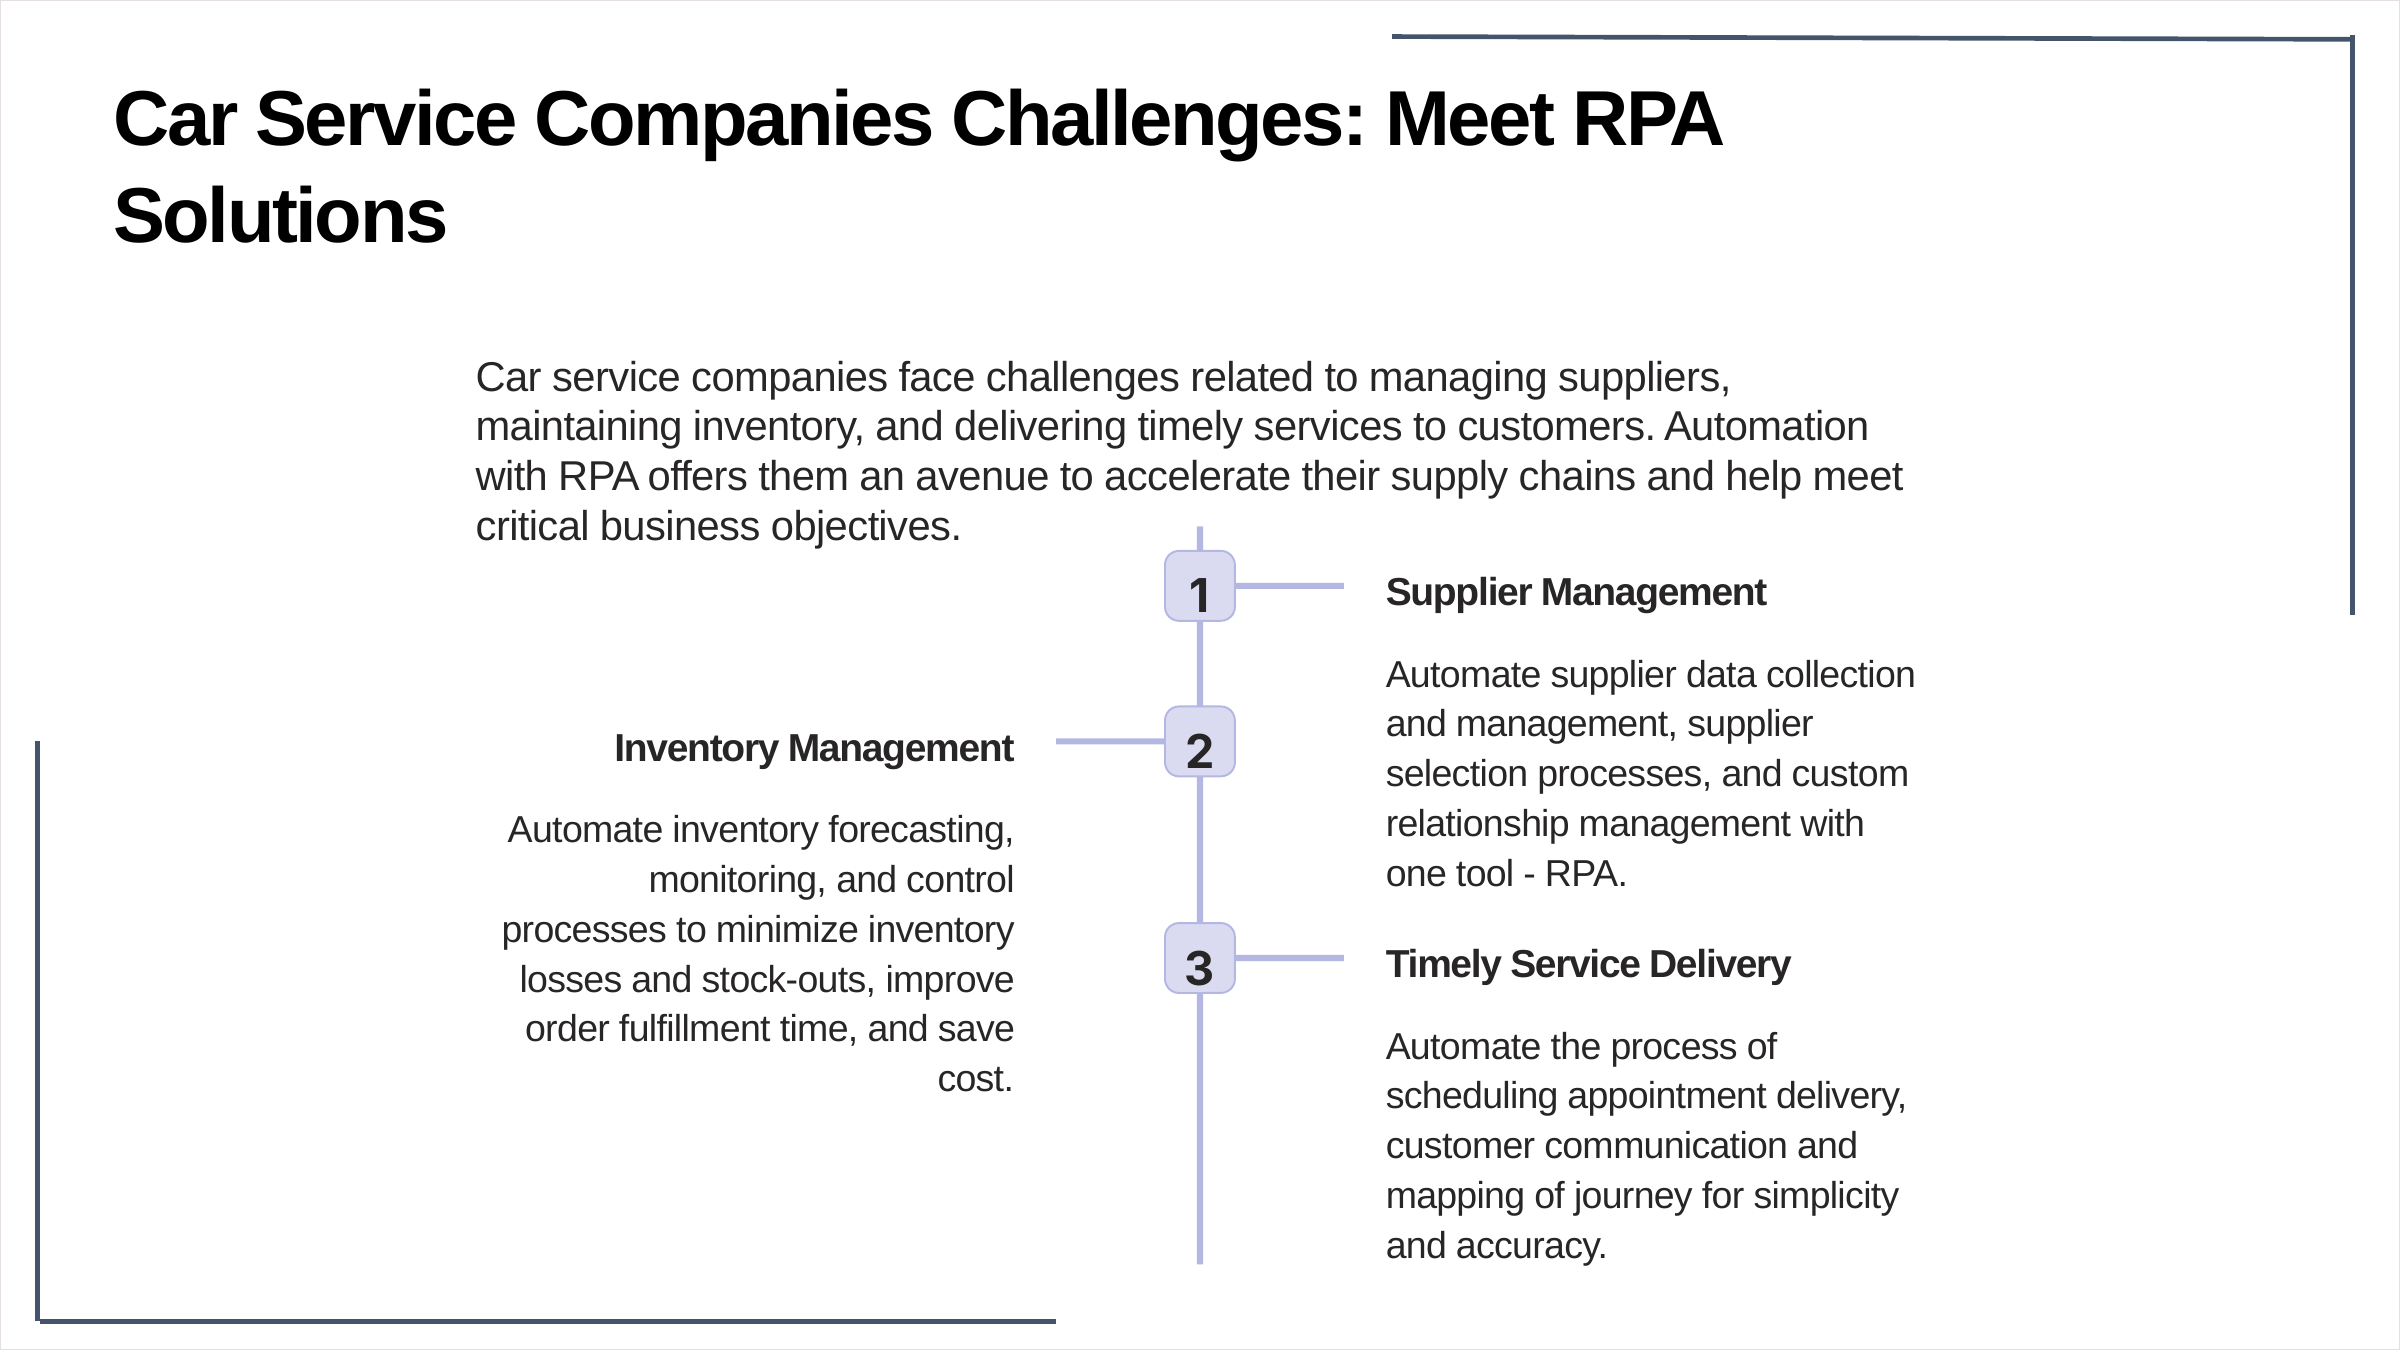

Car Service Companies Challenges: Meet RPA Solutions
Car service companies face challenges related to managing suppliers, maintaining inventory, and delivering timely services to customers. Automation with RPA offers them an avenue to accelerate their supply chains and help meet critical business objectives.

1
Supplier Management

Automate supplier data collection and management, supplier selection processes, and custom relationship management with one tool - RPA.

2
Inventory Management

Automate inventory forecasting, monitoring, and control processes to minimize inventory losses and stock-outs, improve order fulfillment time, and save cost.

3
Timely Service Delivery

Automate the process of scheduling appointment delivery, customer communication and mapping of journey for simplicity and accuracy.